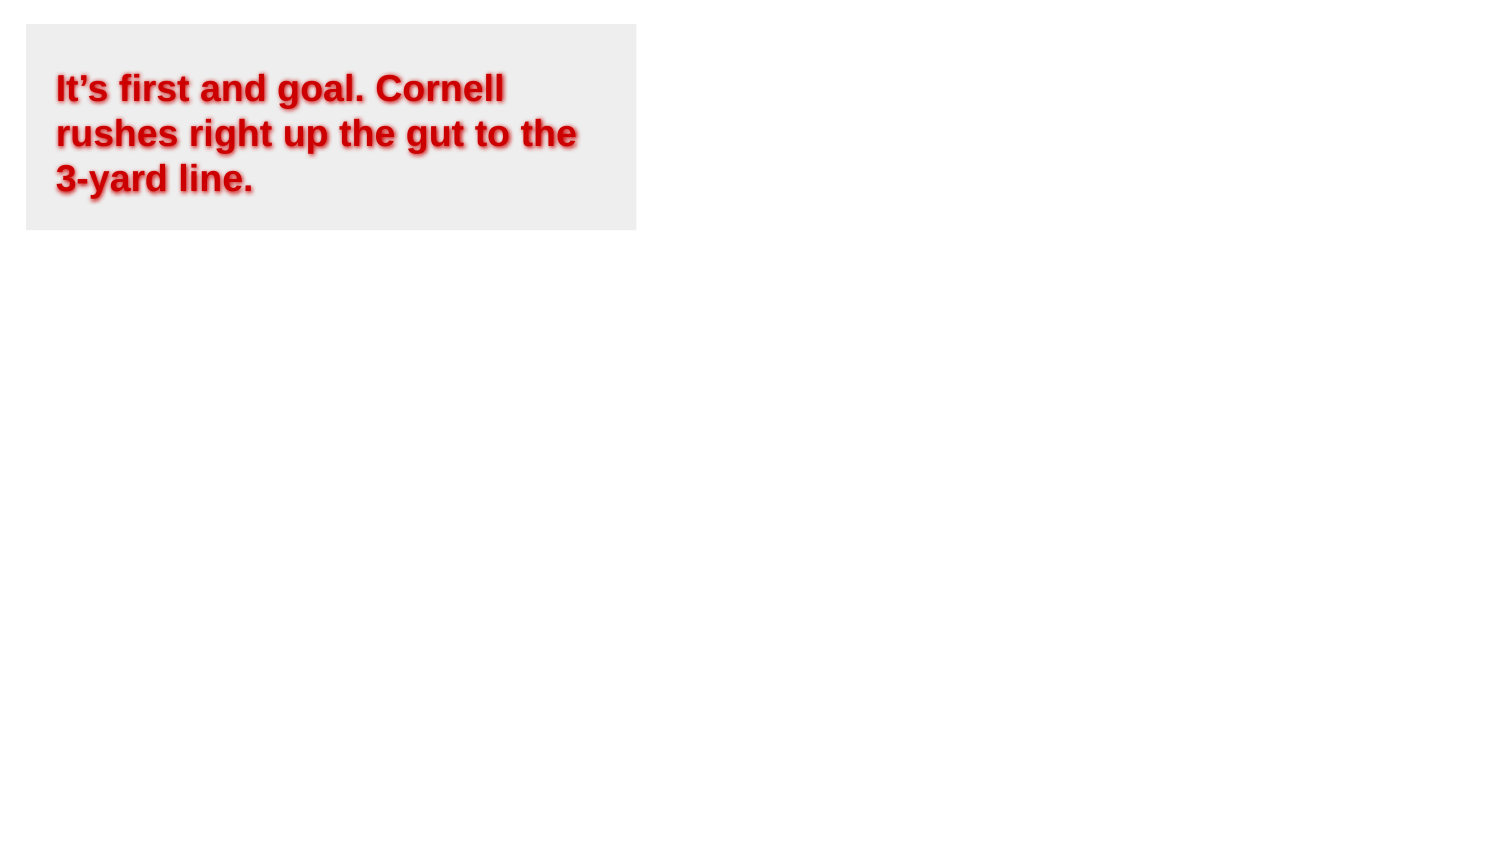

It’s first and goal. Cornell rushes right up the gut to the 3-yard line.